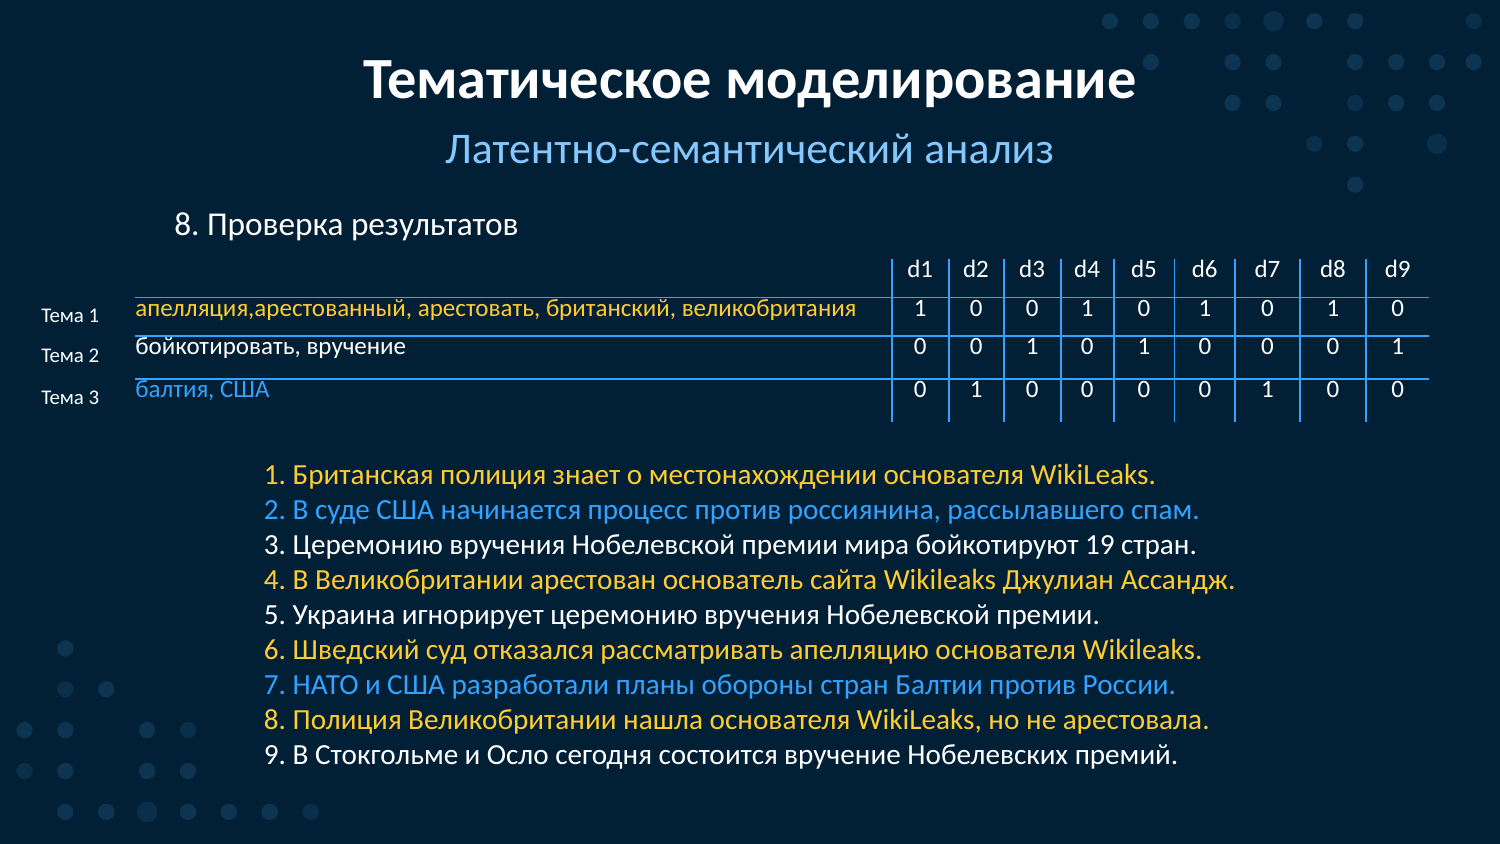

# Тематическое моделирование
Латентно-семантический анализ
8. Проверка результатов
|  | d1 | d2 | d3 | d4 | d5 | d6 | d7 | d8 | d9 |
| --- | --- | --- | --- | --- | --- | --- | --- | --- | --- |
| апелляция,арестованный, арестовать, британский, великобритания | 1 | 0 | 0 | 1 | 0 | 1 | 0 | 1 | 0 |
| бойкотировать, вручение | 0 | 0 | 1 | 0 | 1 | 0 | 0 | 0 | 1 |
| балтия, США | 0 | 1 | 0 | 0 | 0 | 0 | 1 | 0 | 0 |
Тема 1
Тема 2
Тема 3
1. Британская полиция знает о местонахождении основателя WikiLeaks.
2. В суде США начинается процесс против россиянина, рассылавшего спам.
3. Церемонию вручения Нобелевской премии мира бойкотируют 19 стран.
4. В Великобритании арестован основатель сайта Wikileaks Джулиан Ассандж.
5. Украина игнорирует церемонию вручения Нобелевской премии.
6. Шведский суд отказался рассматривать апелляцию основателя Wikileaks.
7. НАТО и США разработали планы обороны стран Балтии против России.
8. Полиция Великобритании нашла основателя WikiLeaks, но не арестовала.
9. В Стокгольме и Осло сегодня состоится вручение Нобелевских премий.